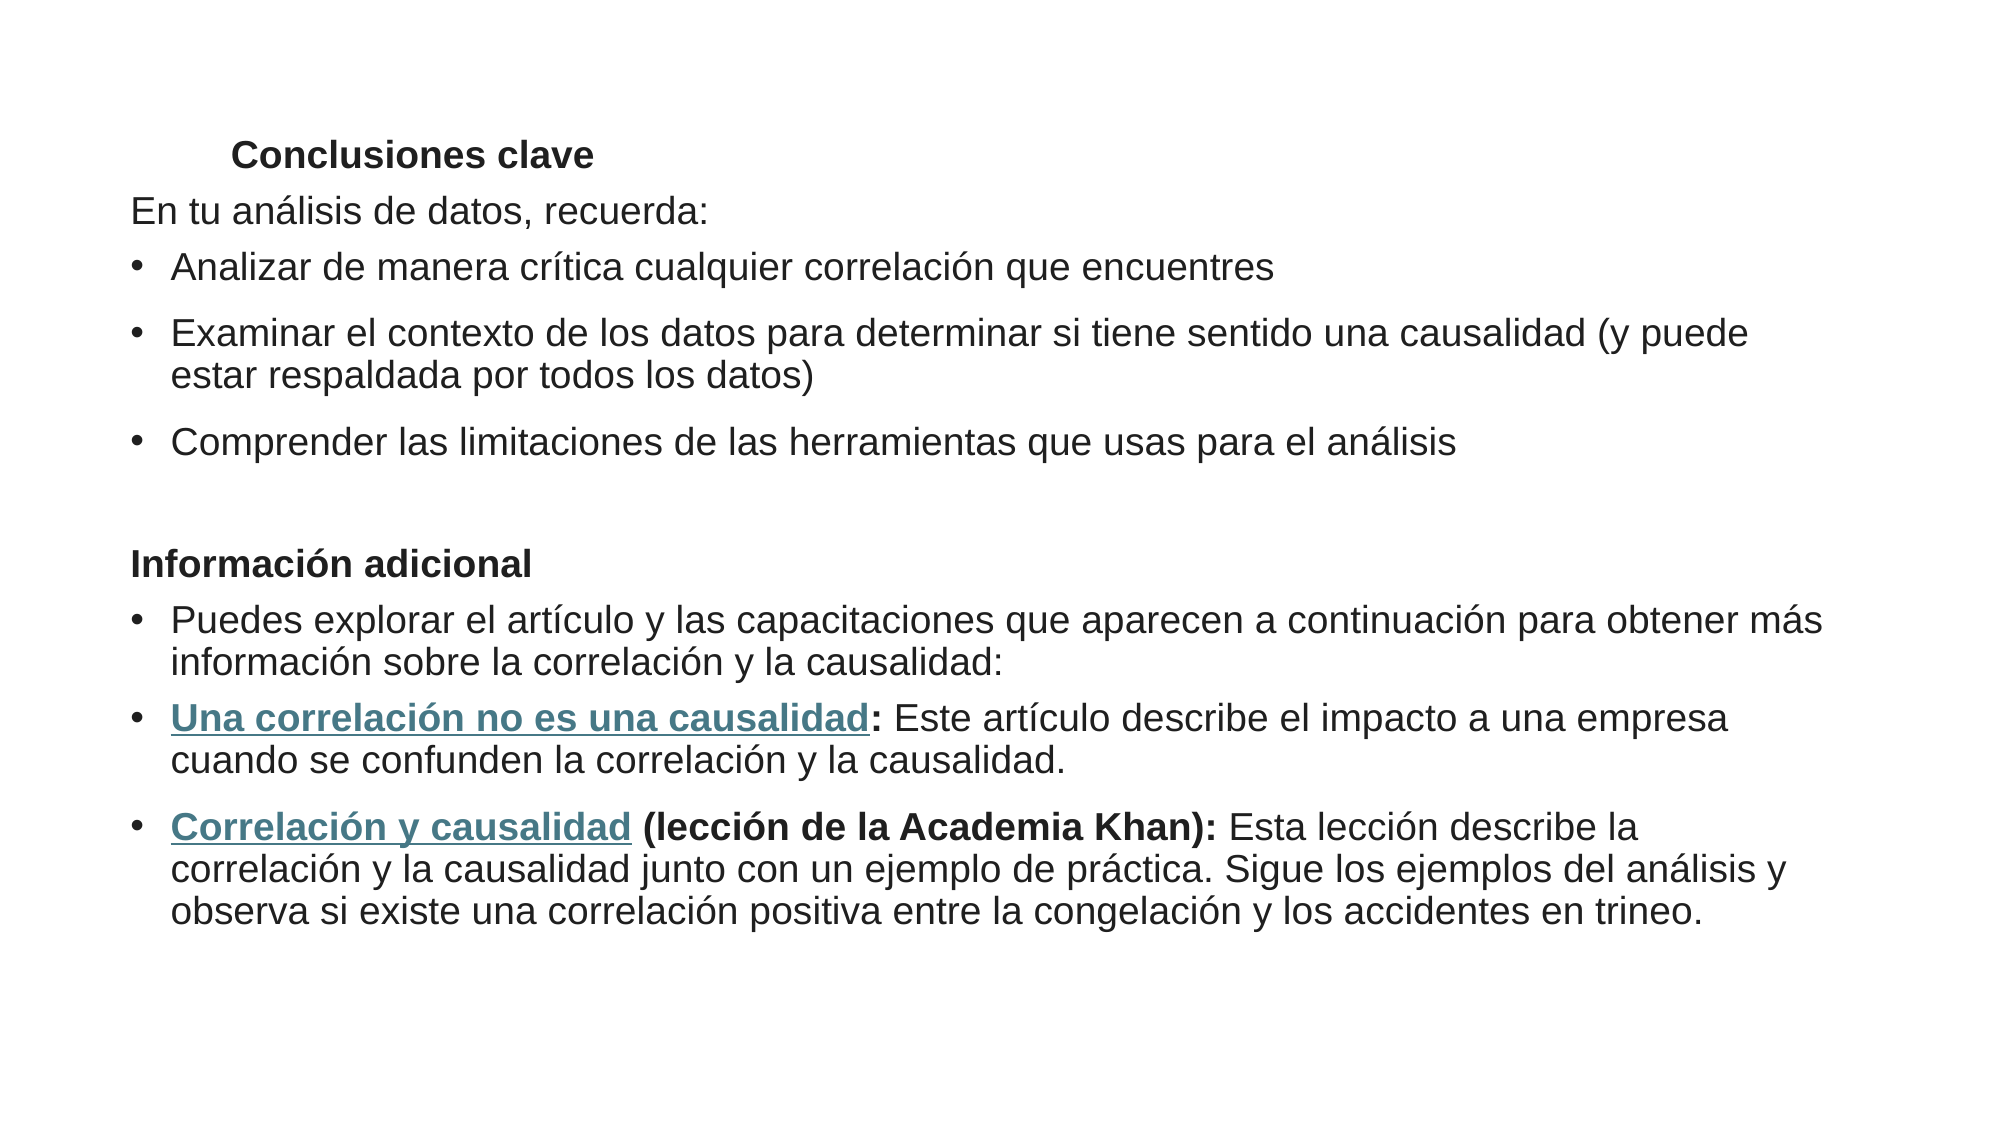

Conclusiones clave
En tu análisis de datos, recuerda:
Analizar de manera crítica cualquier correlación que encuentres
Examinar el contexto de los datos para determinar si tiene sentido una causalidad (y puede estar respaldada por todos los datos)
Comprender las limitaciones de las herramientas que usas para el análisis

Información adicional
Puedes explorar el artículo y las capacitaciones que aparecen a continuación para obtener más información sobre la correlación y la causalidad:
Una correlación no es una causalidad: Este artículo describe el impacto a una empresa cuando se confunden la correlación y la causalidad.
Correlación y causalidad (lección de la Academia Khan): Esta lección describe la correlación y la causalidad junto con un ejemplo de práctica. Sigue los ejemplos del análisis y observa si existe una correlación positiva entre la congelación y los accidentes en trineo.